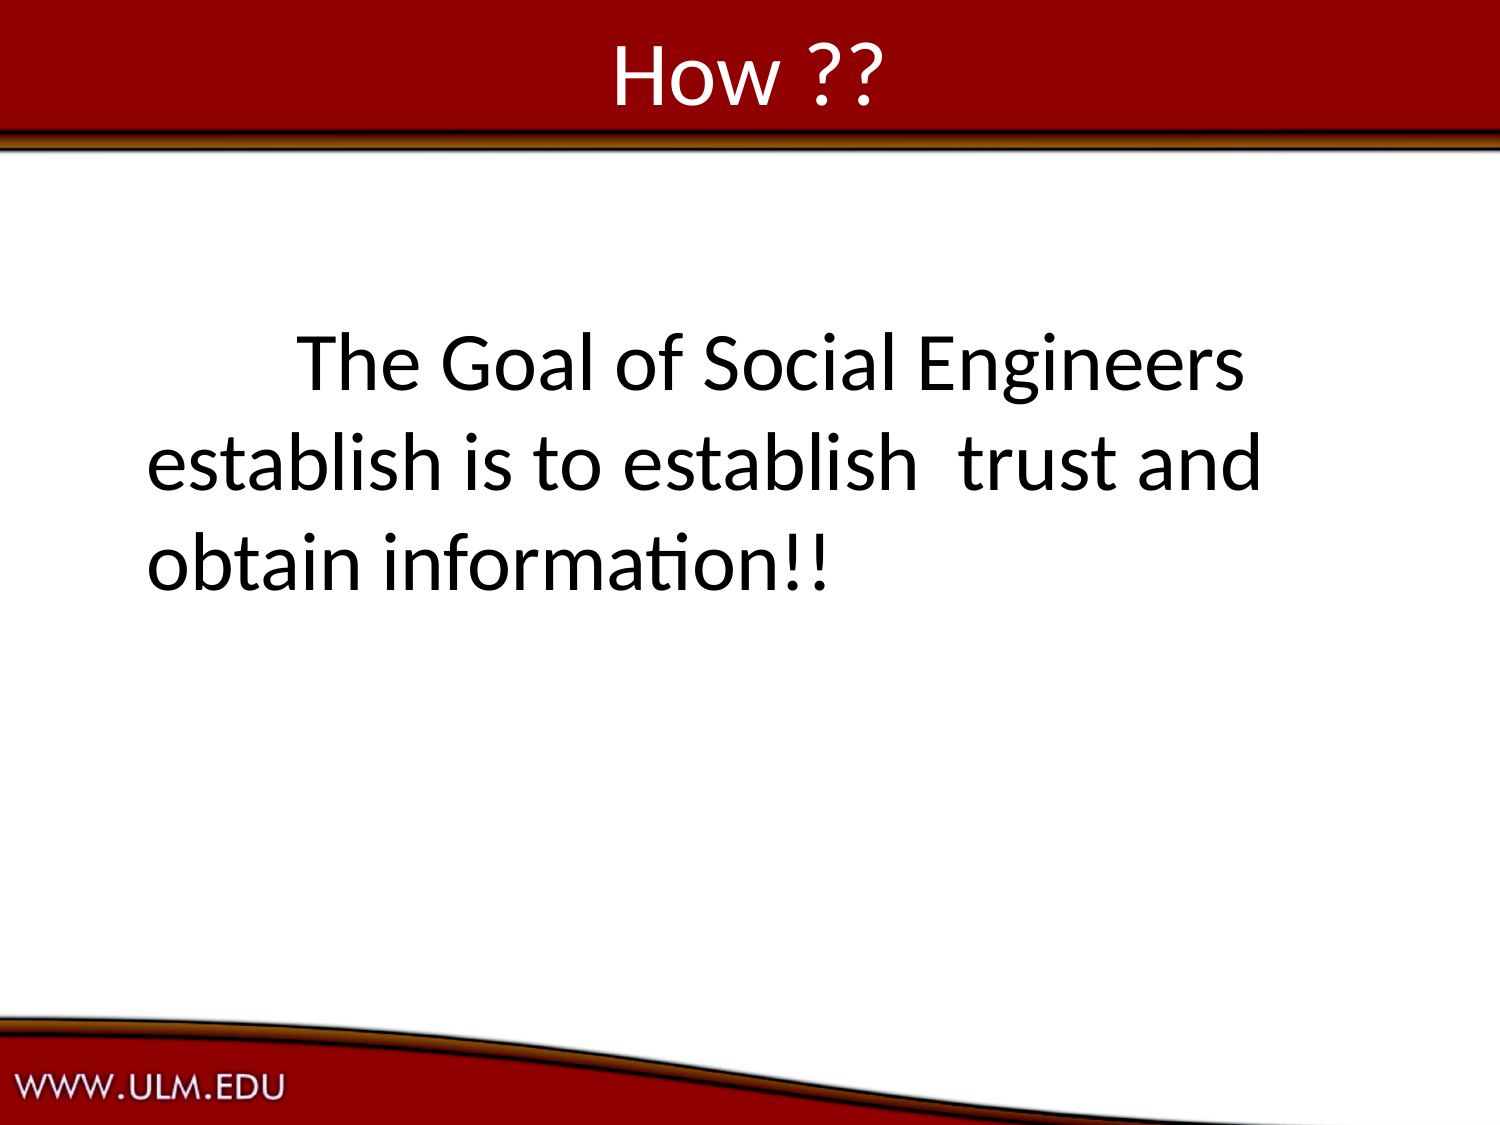

# How ??
		The Goal of Social Engineers establish is to establish  trust and obtain information!!